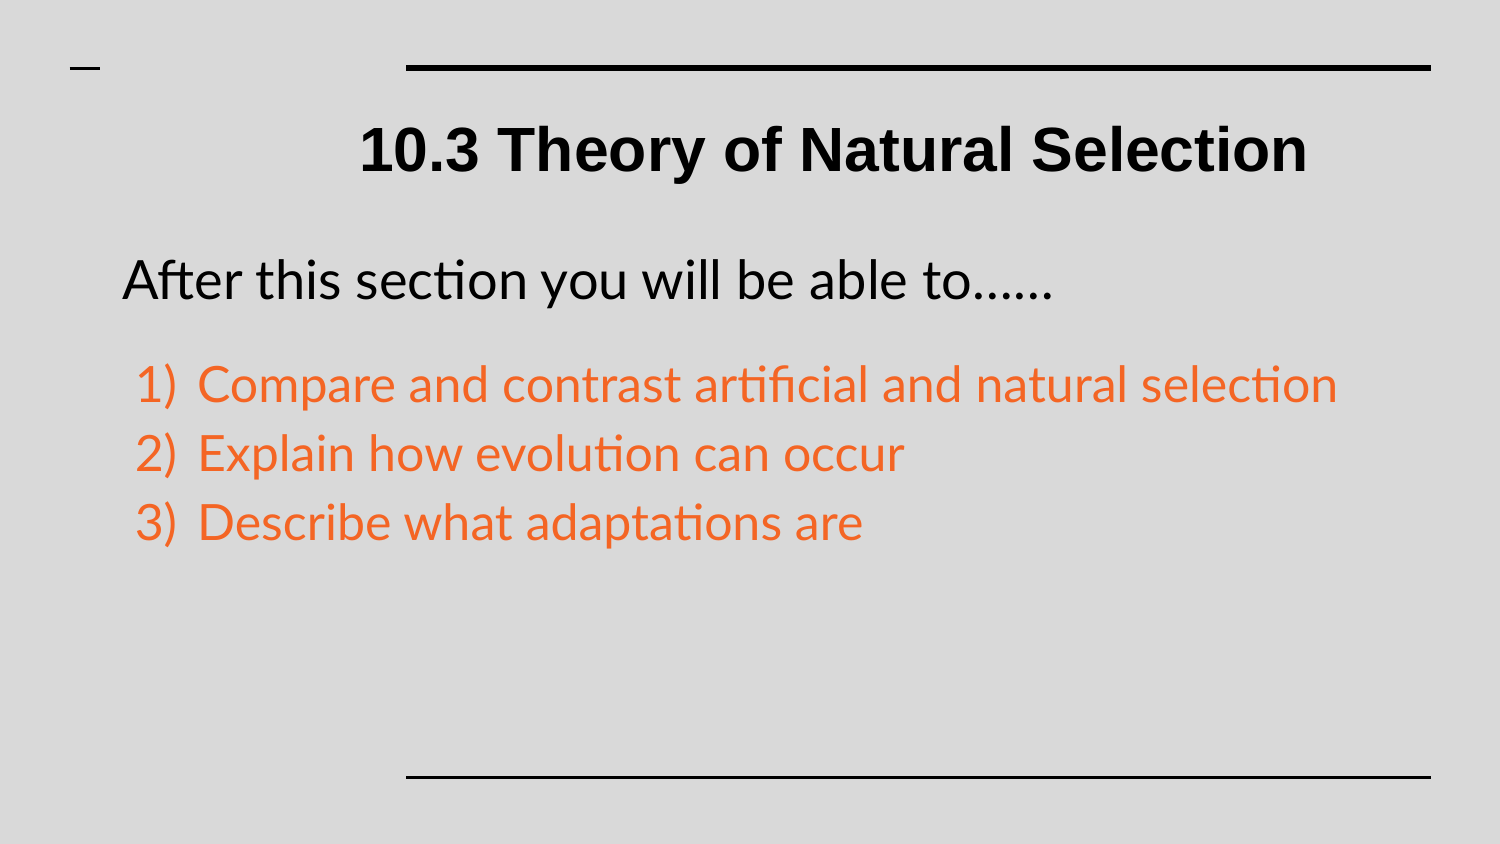

# 10.3 Theory of Natural Selection
After this section you will be able to……
Compare and contrast artificial and natural selection
Explain how evolution can occur
Describe what adaptations are